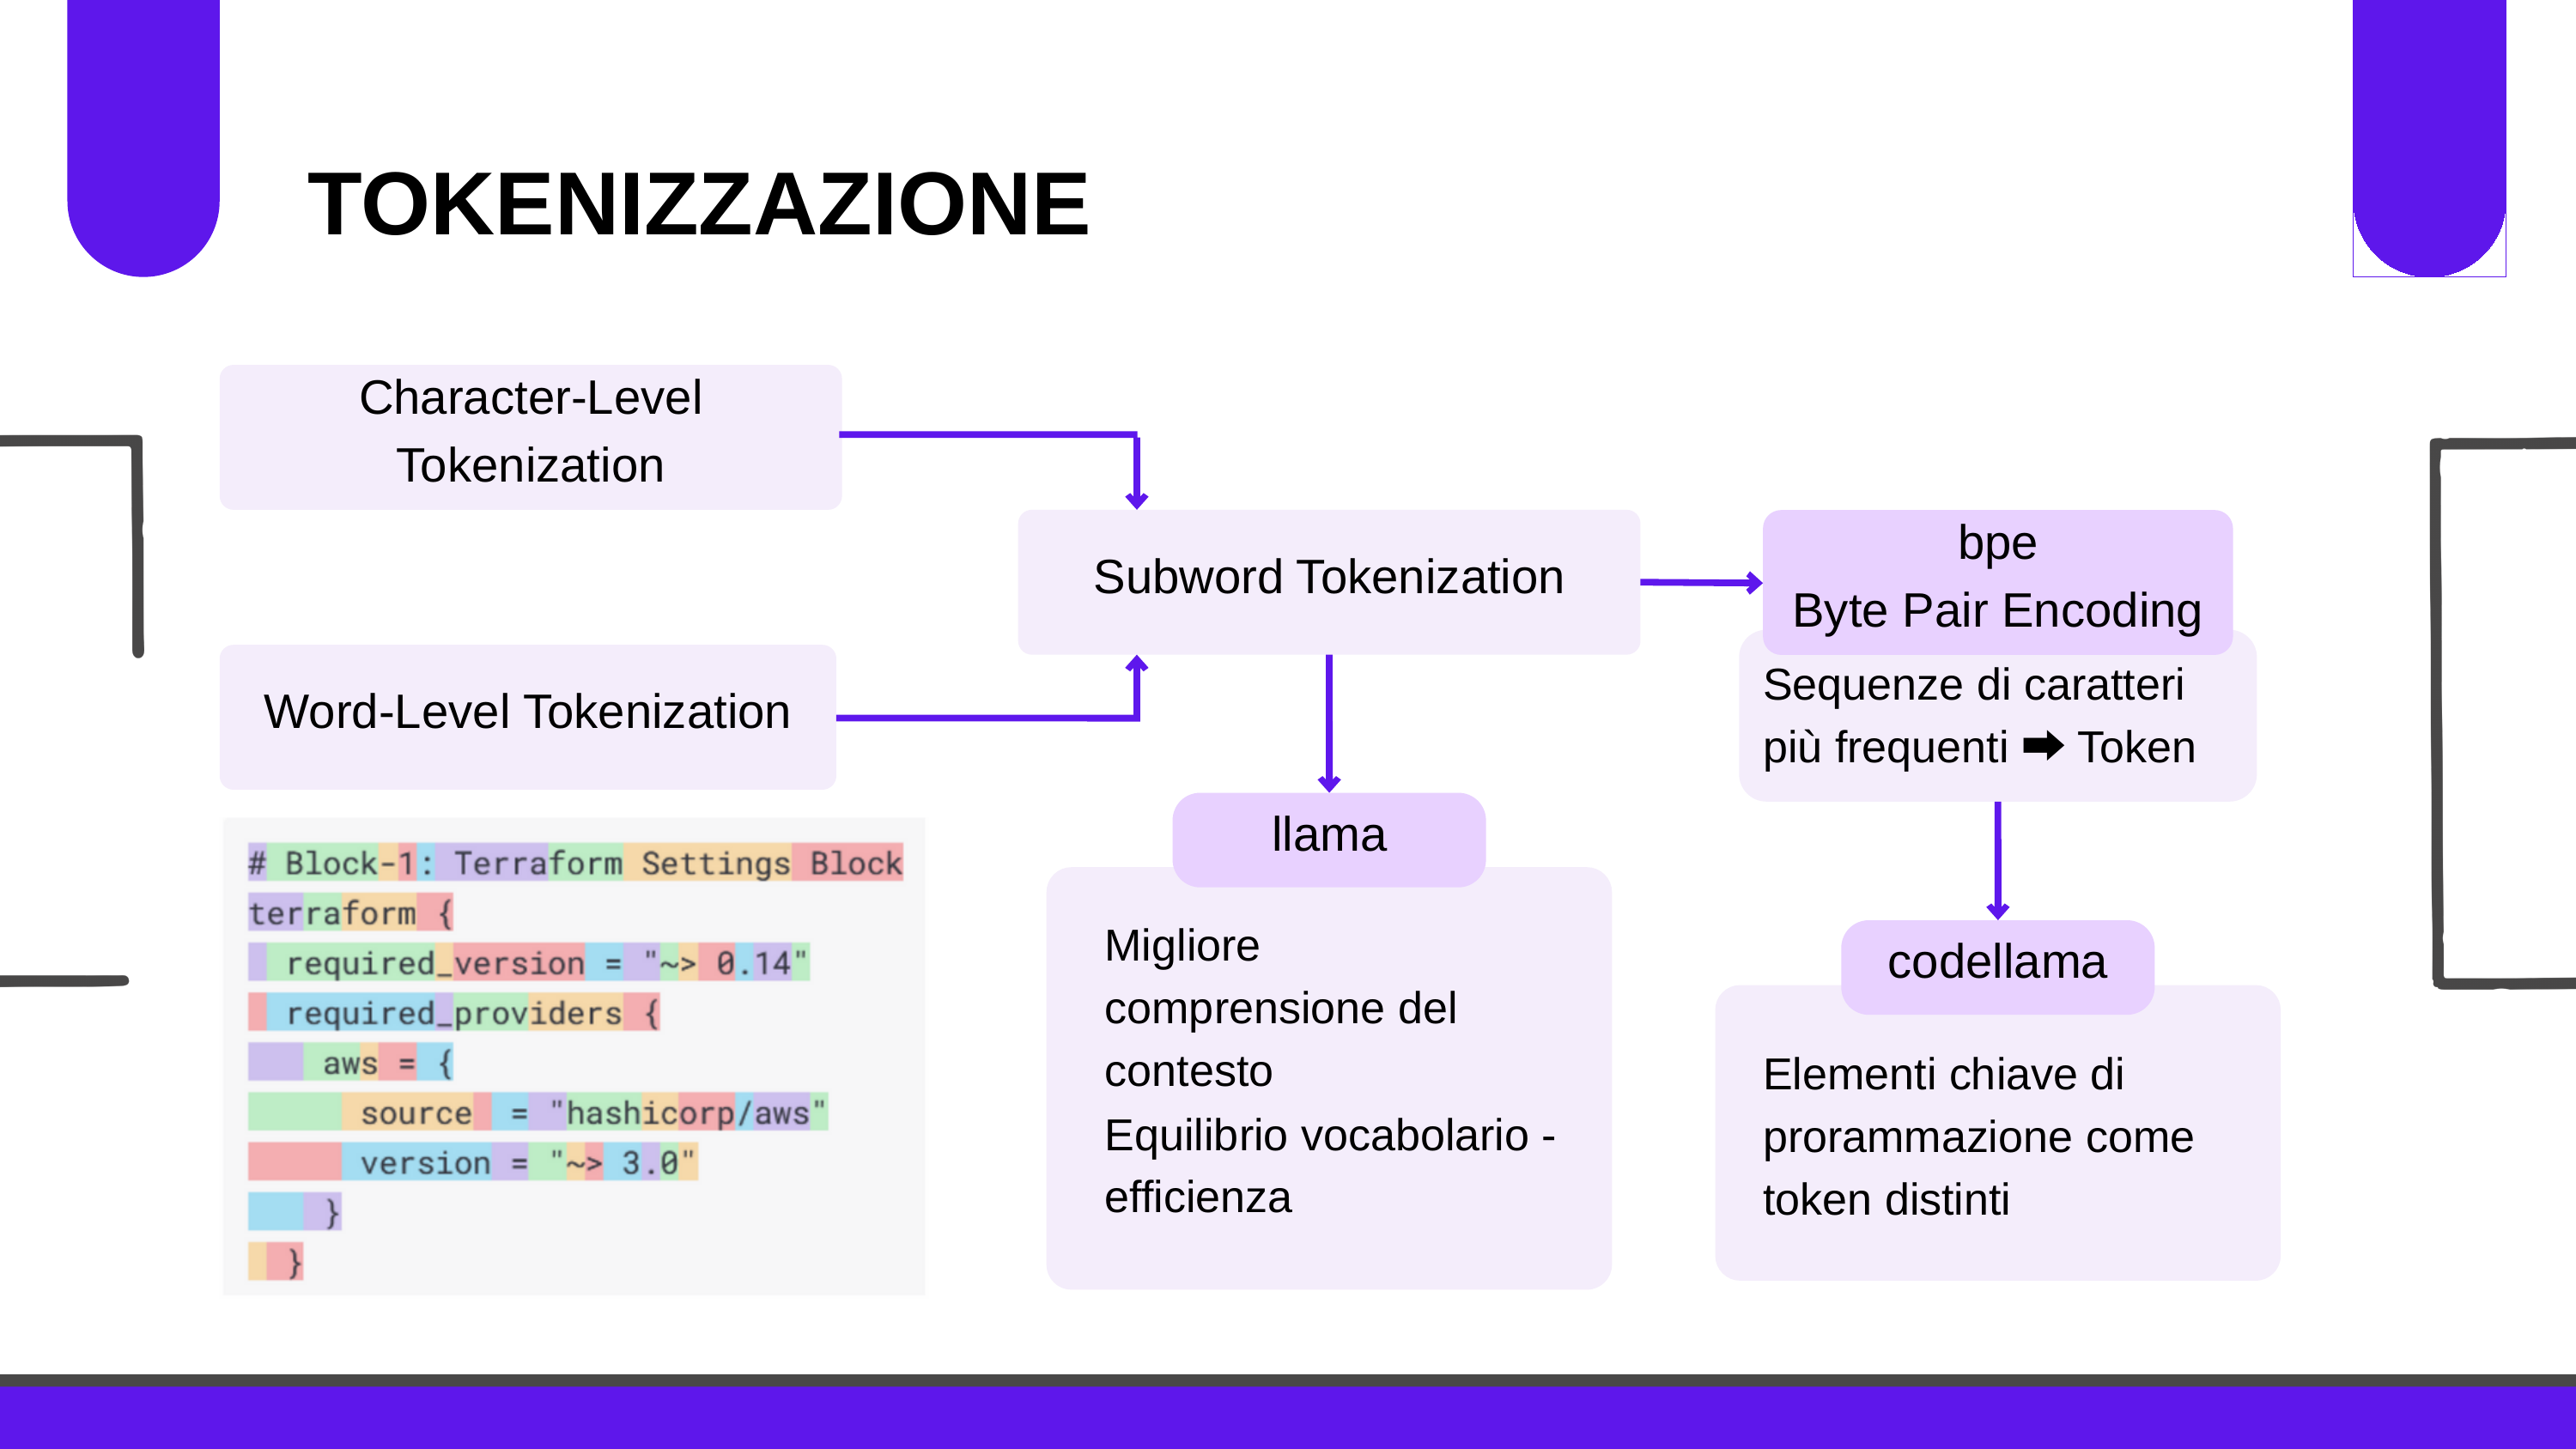

TOKENIZZAZIONE

Character-Level Tokenization

Subword Tokenization

bpe
Byte Pair Encoding

Word-Level Tokenization
Sequenze di caratteri più frequenti ⮕ Token

llama

Migliore comprensione del contesto

codellama

Elementi chiave di prorammazione come token distinti
Equilibrio vocabolario - efficienza